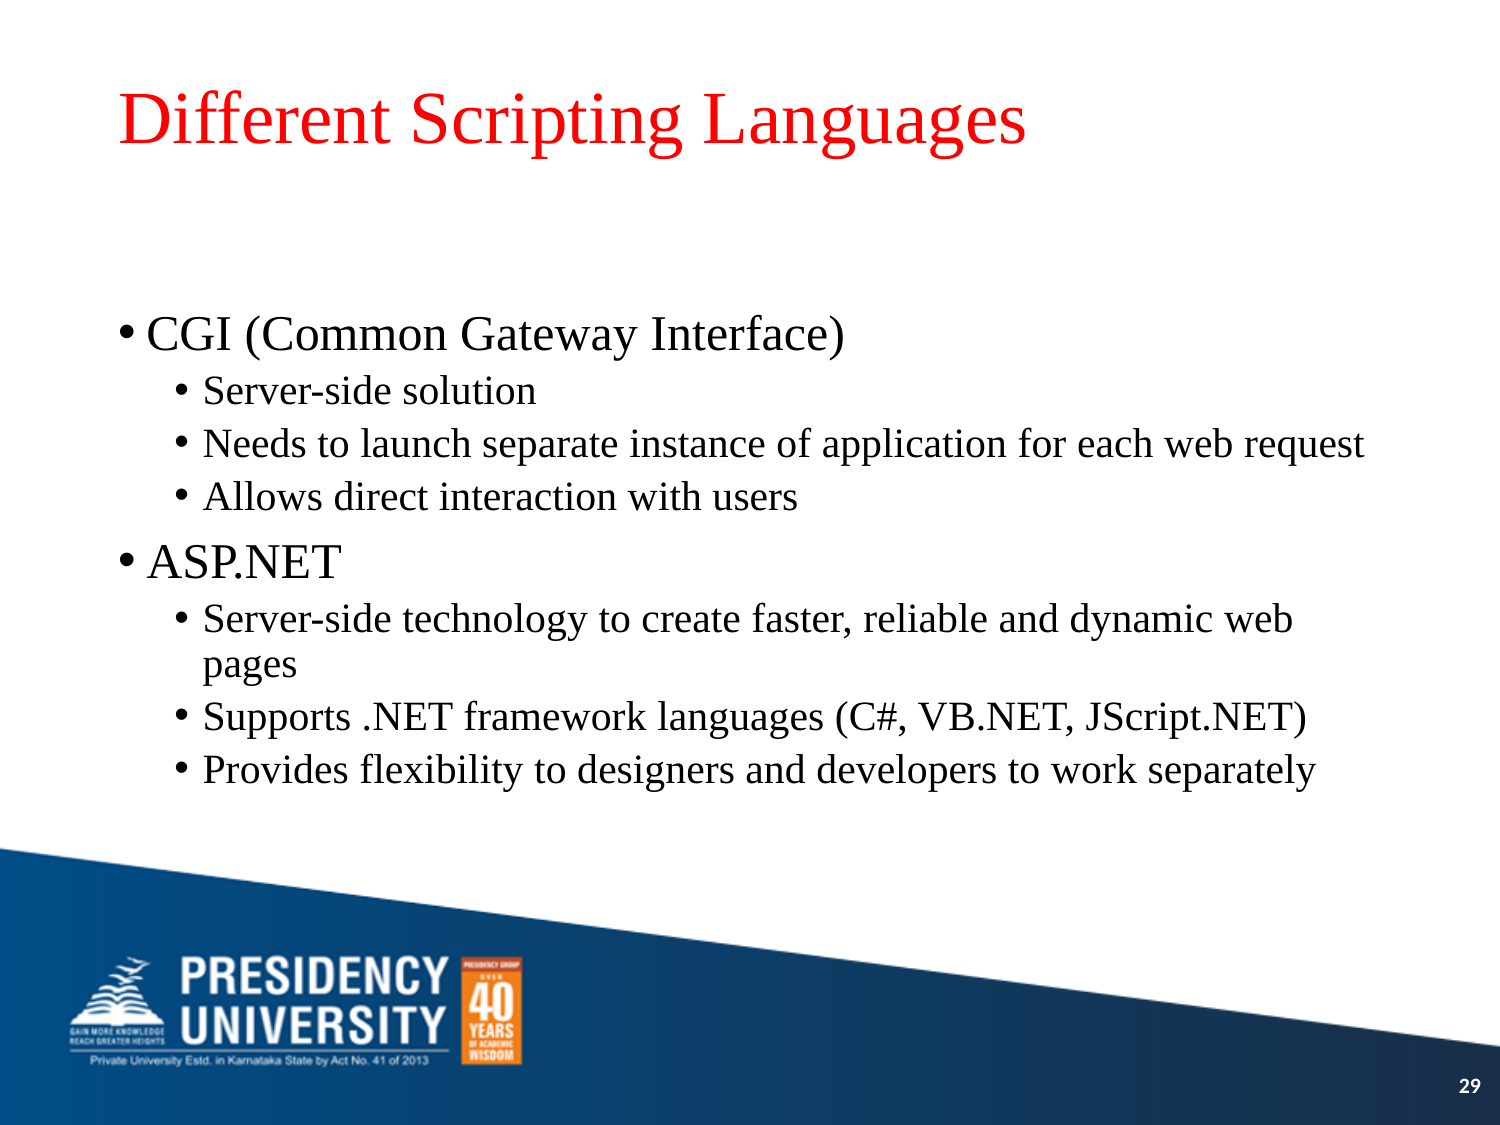

# Different Scripting Languages
CGI (Common Gateway Interface)
Server-side solution
Needs to launch separate instance of application for each web request
Allows direct interaction with users
ASP.NET
Server-side technology to create faster, reliable and dynamic web pages
Supports .NET framework languages (C#, VB.NET, JScript.NET)
Provides flexibility to designers and developers to work separately
29